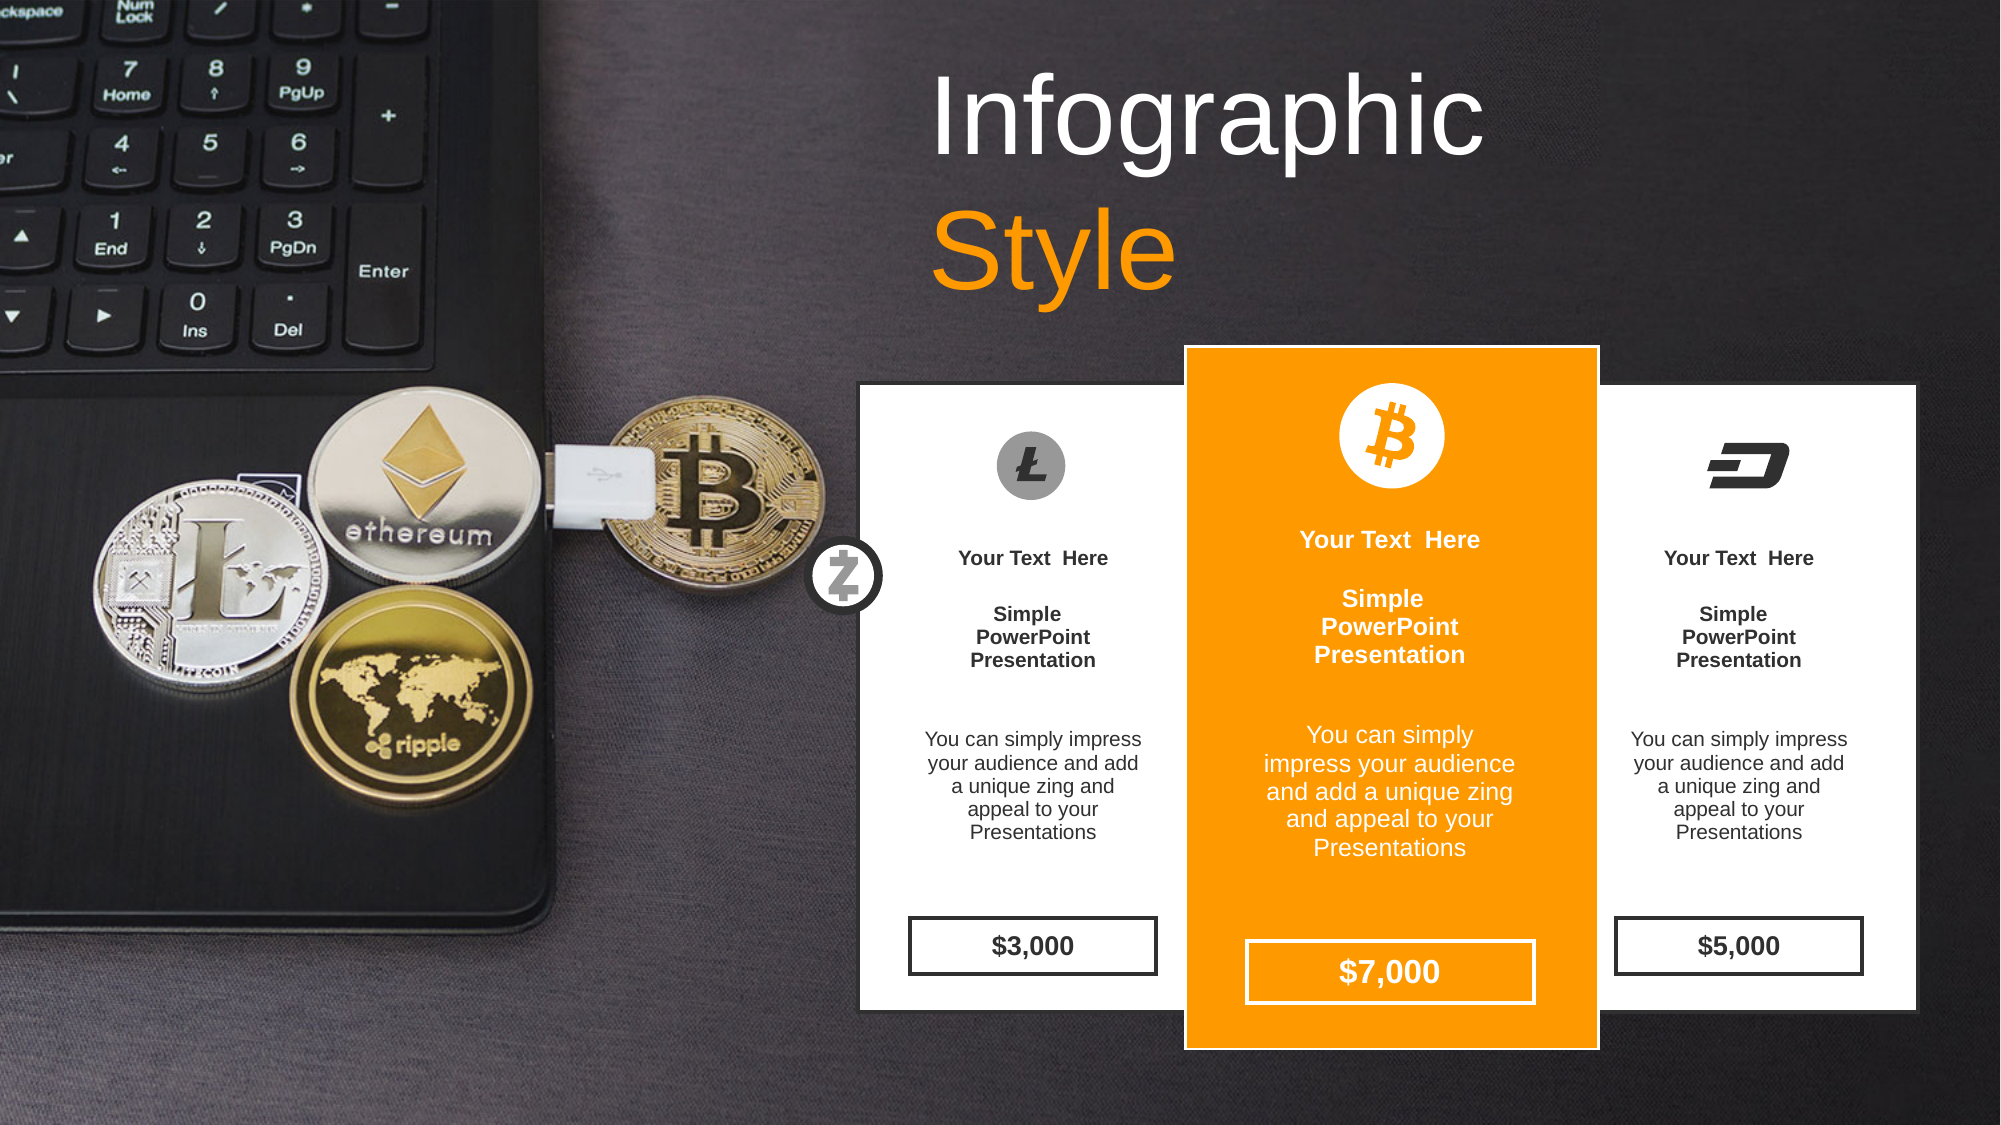

Infographic
Style
|  |  |  |
| --- | --- | --- |
|  | Your Text Here |  |
|  | Simple PowerPoint Presentation |  |
|  | You can simply impress your audience and add a unique zing and appeal to your Presentations |  |
|  |  |  |
|  | $7,000 |  |
|  |  |  |

|  |  |  |
| --- | --- | --- |
|  | Your Text Here |  |
|  | Simple PowerPoint Presentation |  |
|  | You can simply impress your audience and add a unique zing and appeal to your Presentations |  |
|  |  |  |
|  | $3,000 |  |
|  |  |  |
|  |  |  |
| --- | --- | --- |
|  | Your Text Here |  |
|  | Simple PowerPoint Presentation |  |
|  | You can simply impress your audience and add a unique zing and appeal to your Presentations |  |
|  |  |  |
|  | $5,000 |  |
|  |  |  |